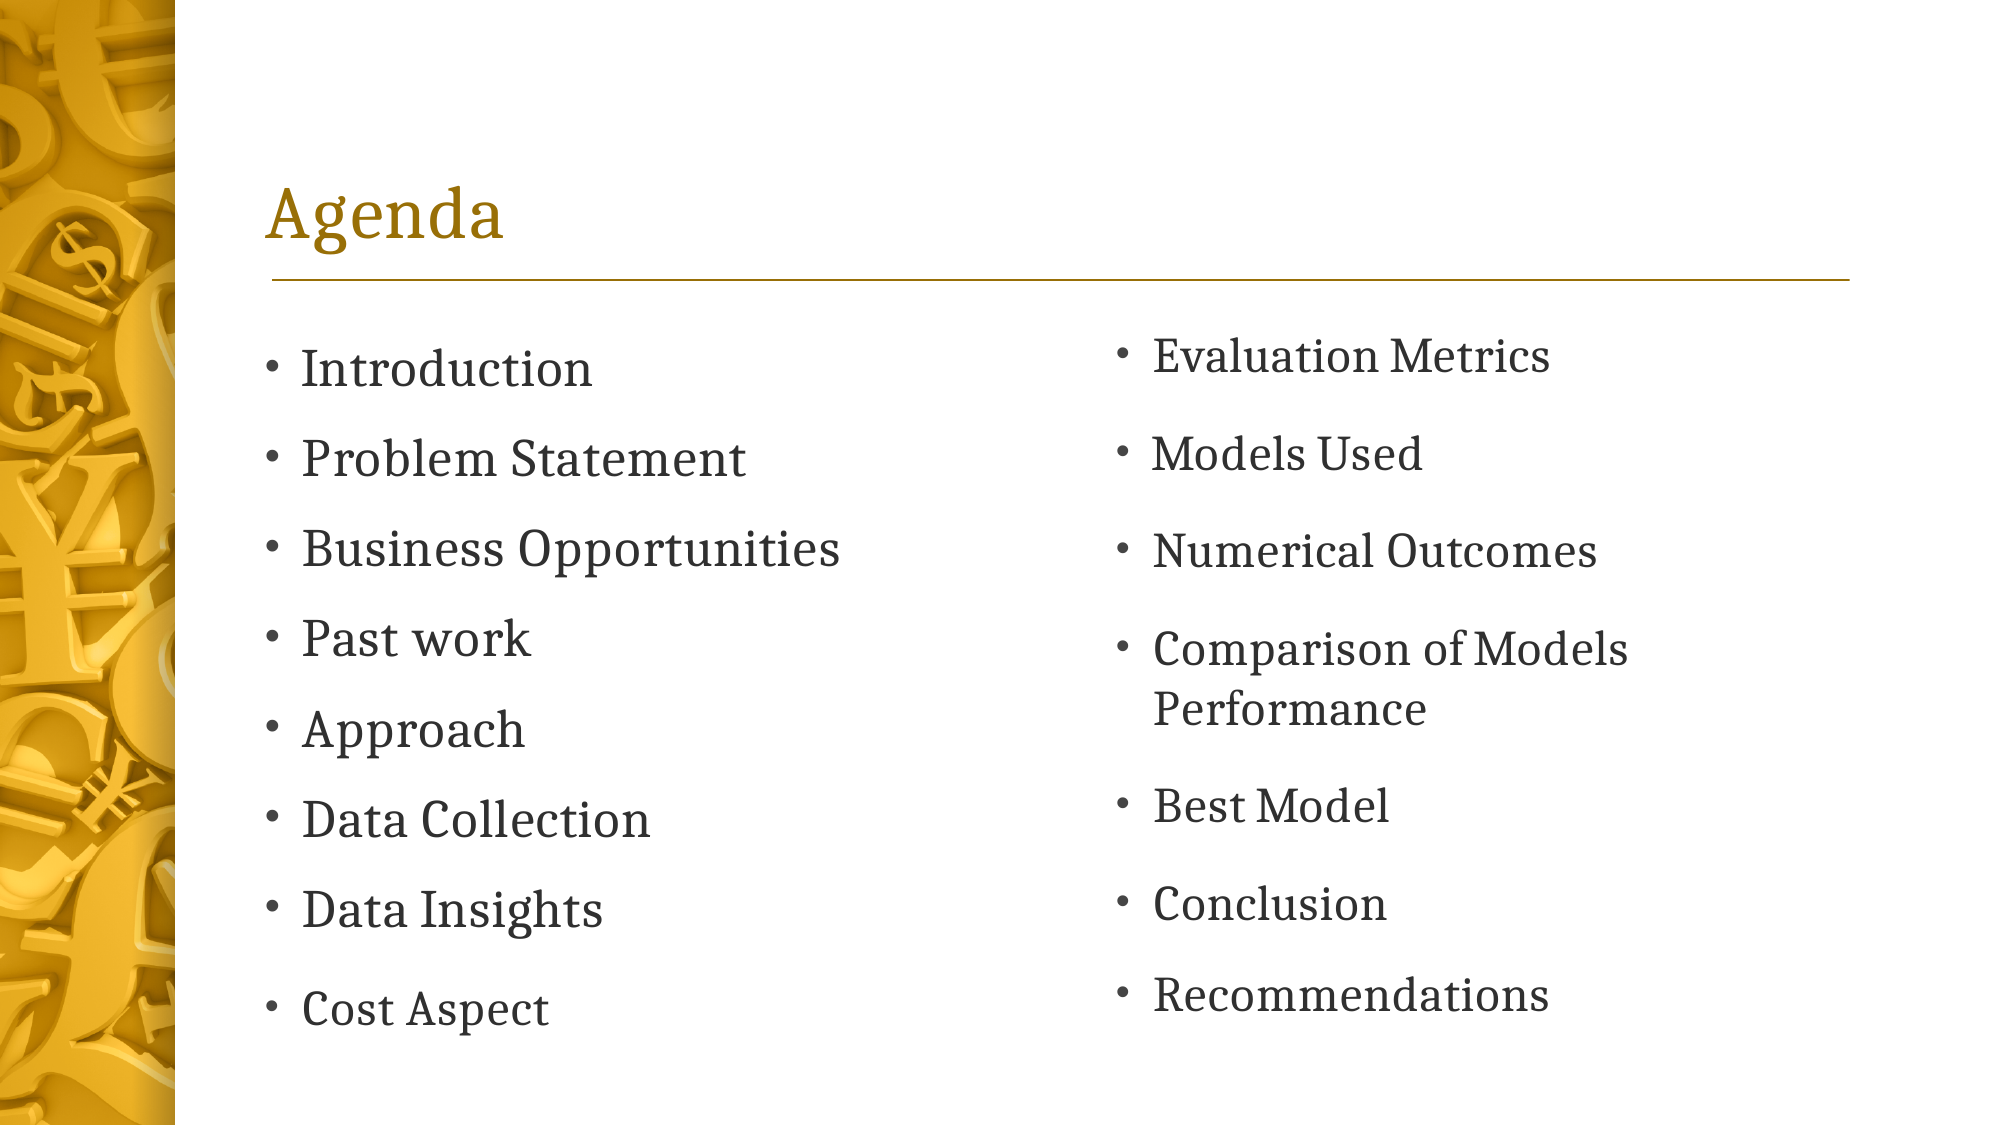

# Agenda
Evaluation Metrics
Models Used
Numerical Outcomes
Comparison of Models Performance
Best Model
Conclusion
Recommendations

Introduction
Problem Statement
Business Opportunities
Past work
Approach
Data Collection
Data Insights
Cost Aspect